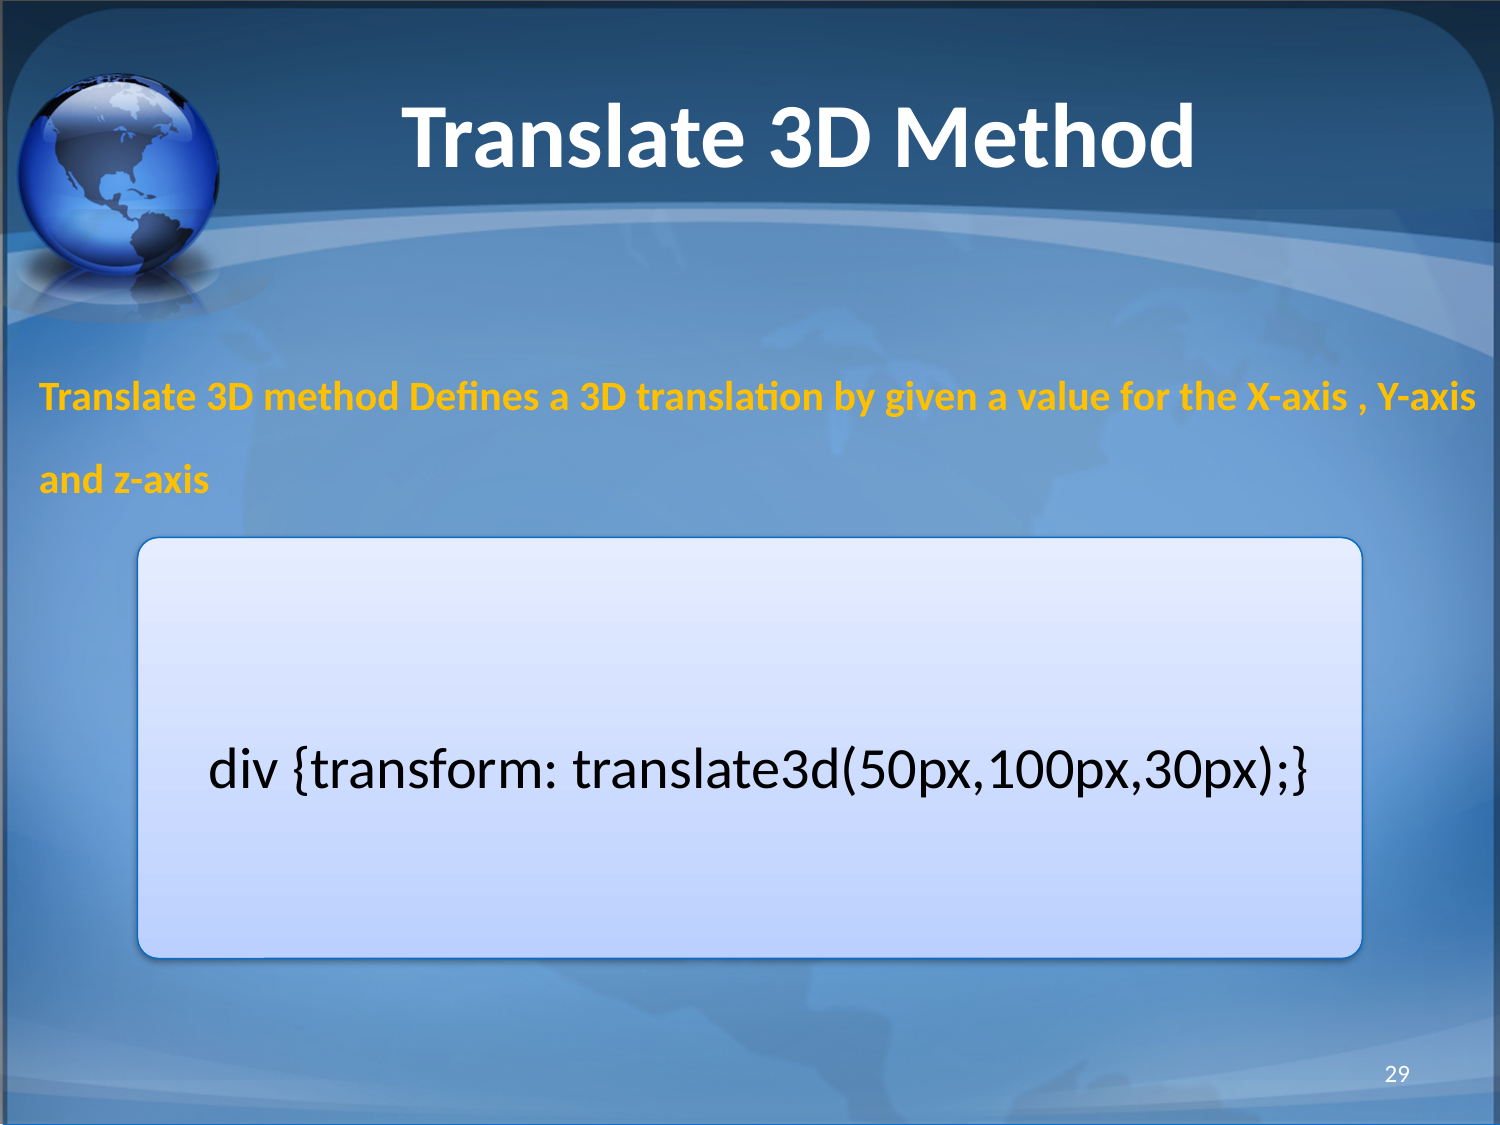

# Translate 3D Method
Translate 3D method Defines a 3D translation by given a value for the X-axis , Y-axis
and z-axis
div {transform: translate3d(50px,100px,30px);}

29